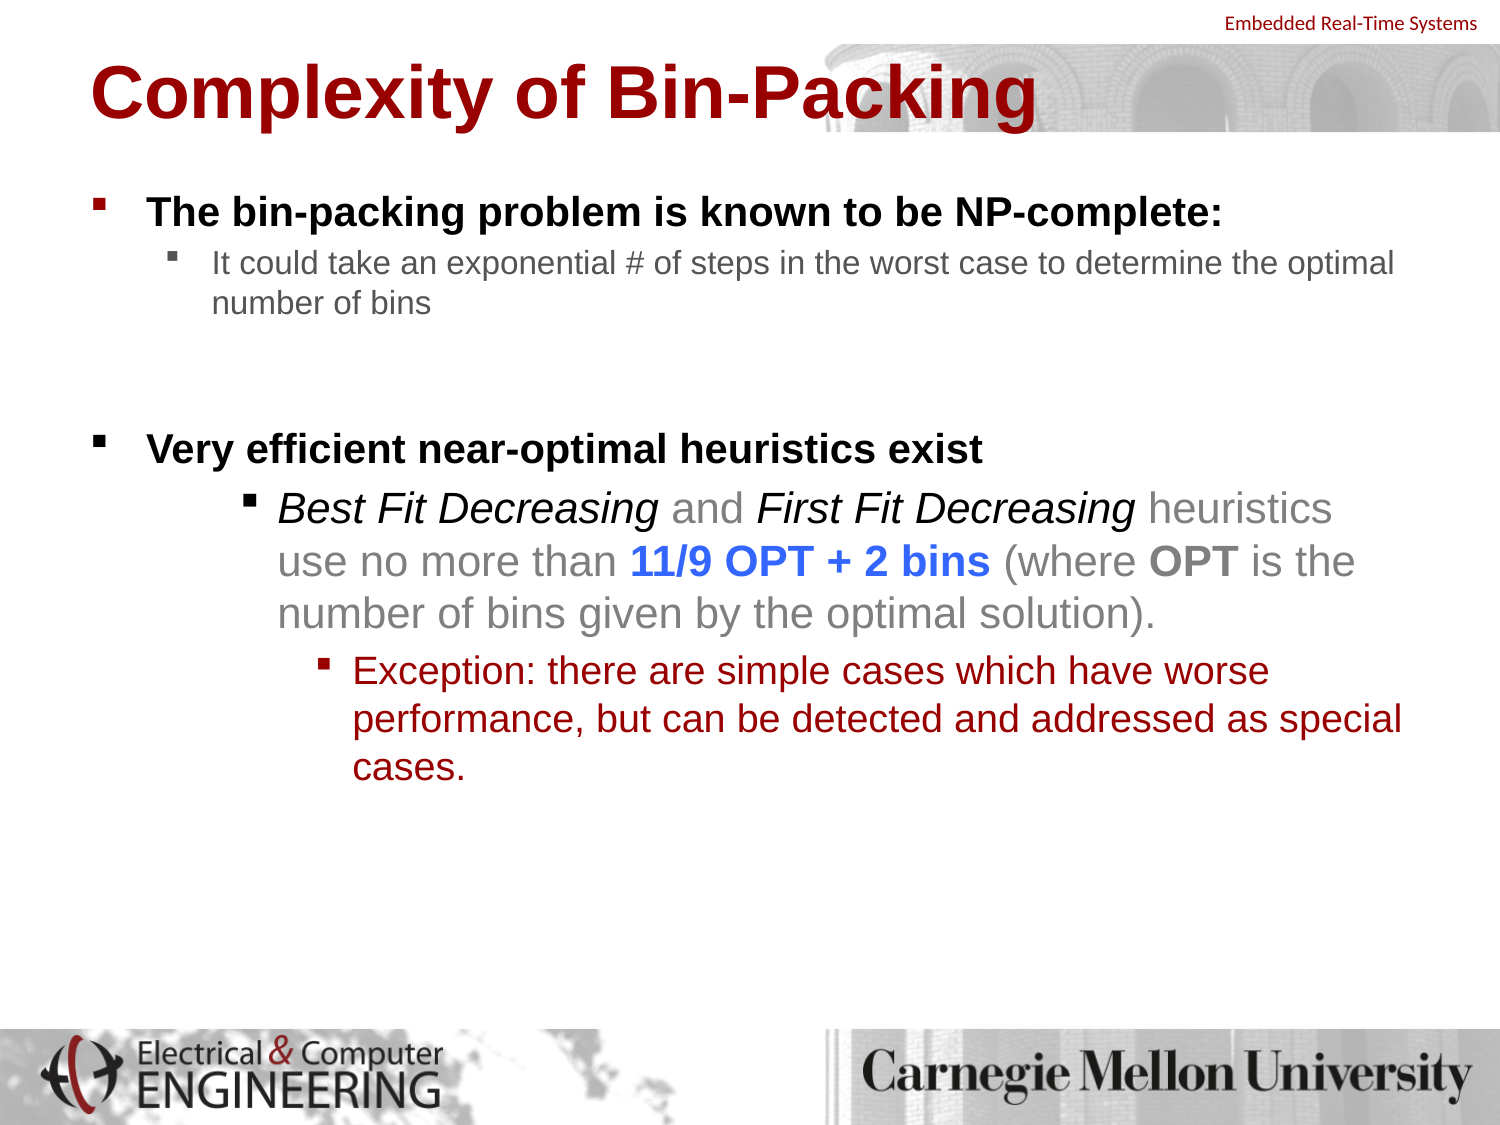

# Complexity of Bin-Packing
The bin-packing problem is known to be NP-complete:
It could take an exponential # of steps in the worst case to determine the optimal number of bins

Very efficient near-optimal heuristics exist
Best Fit Decreasing and First Fit Decreasing heuristics use no more than 11/9 OPT + 2 bins (where OPT is the number of bins given by the optimal solution).
Exception: there are simple cases which have worse performance, but can be detected and addressed as special cases.